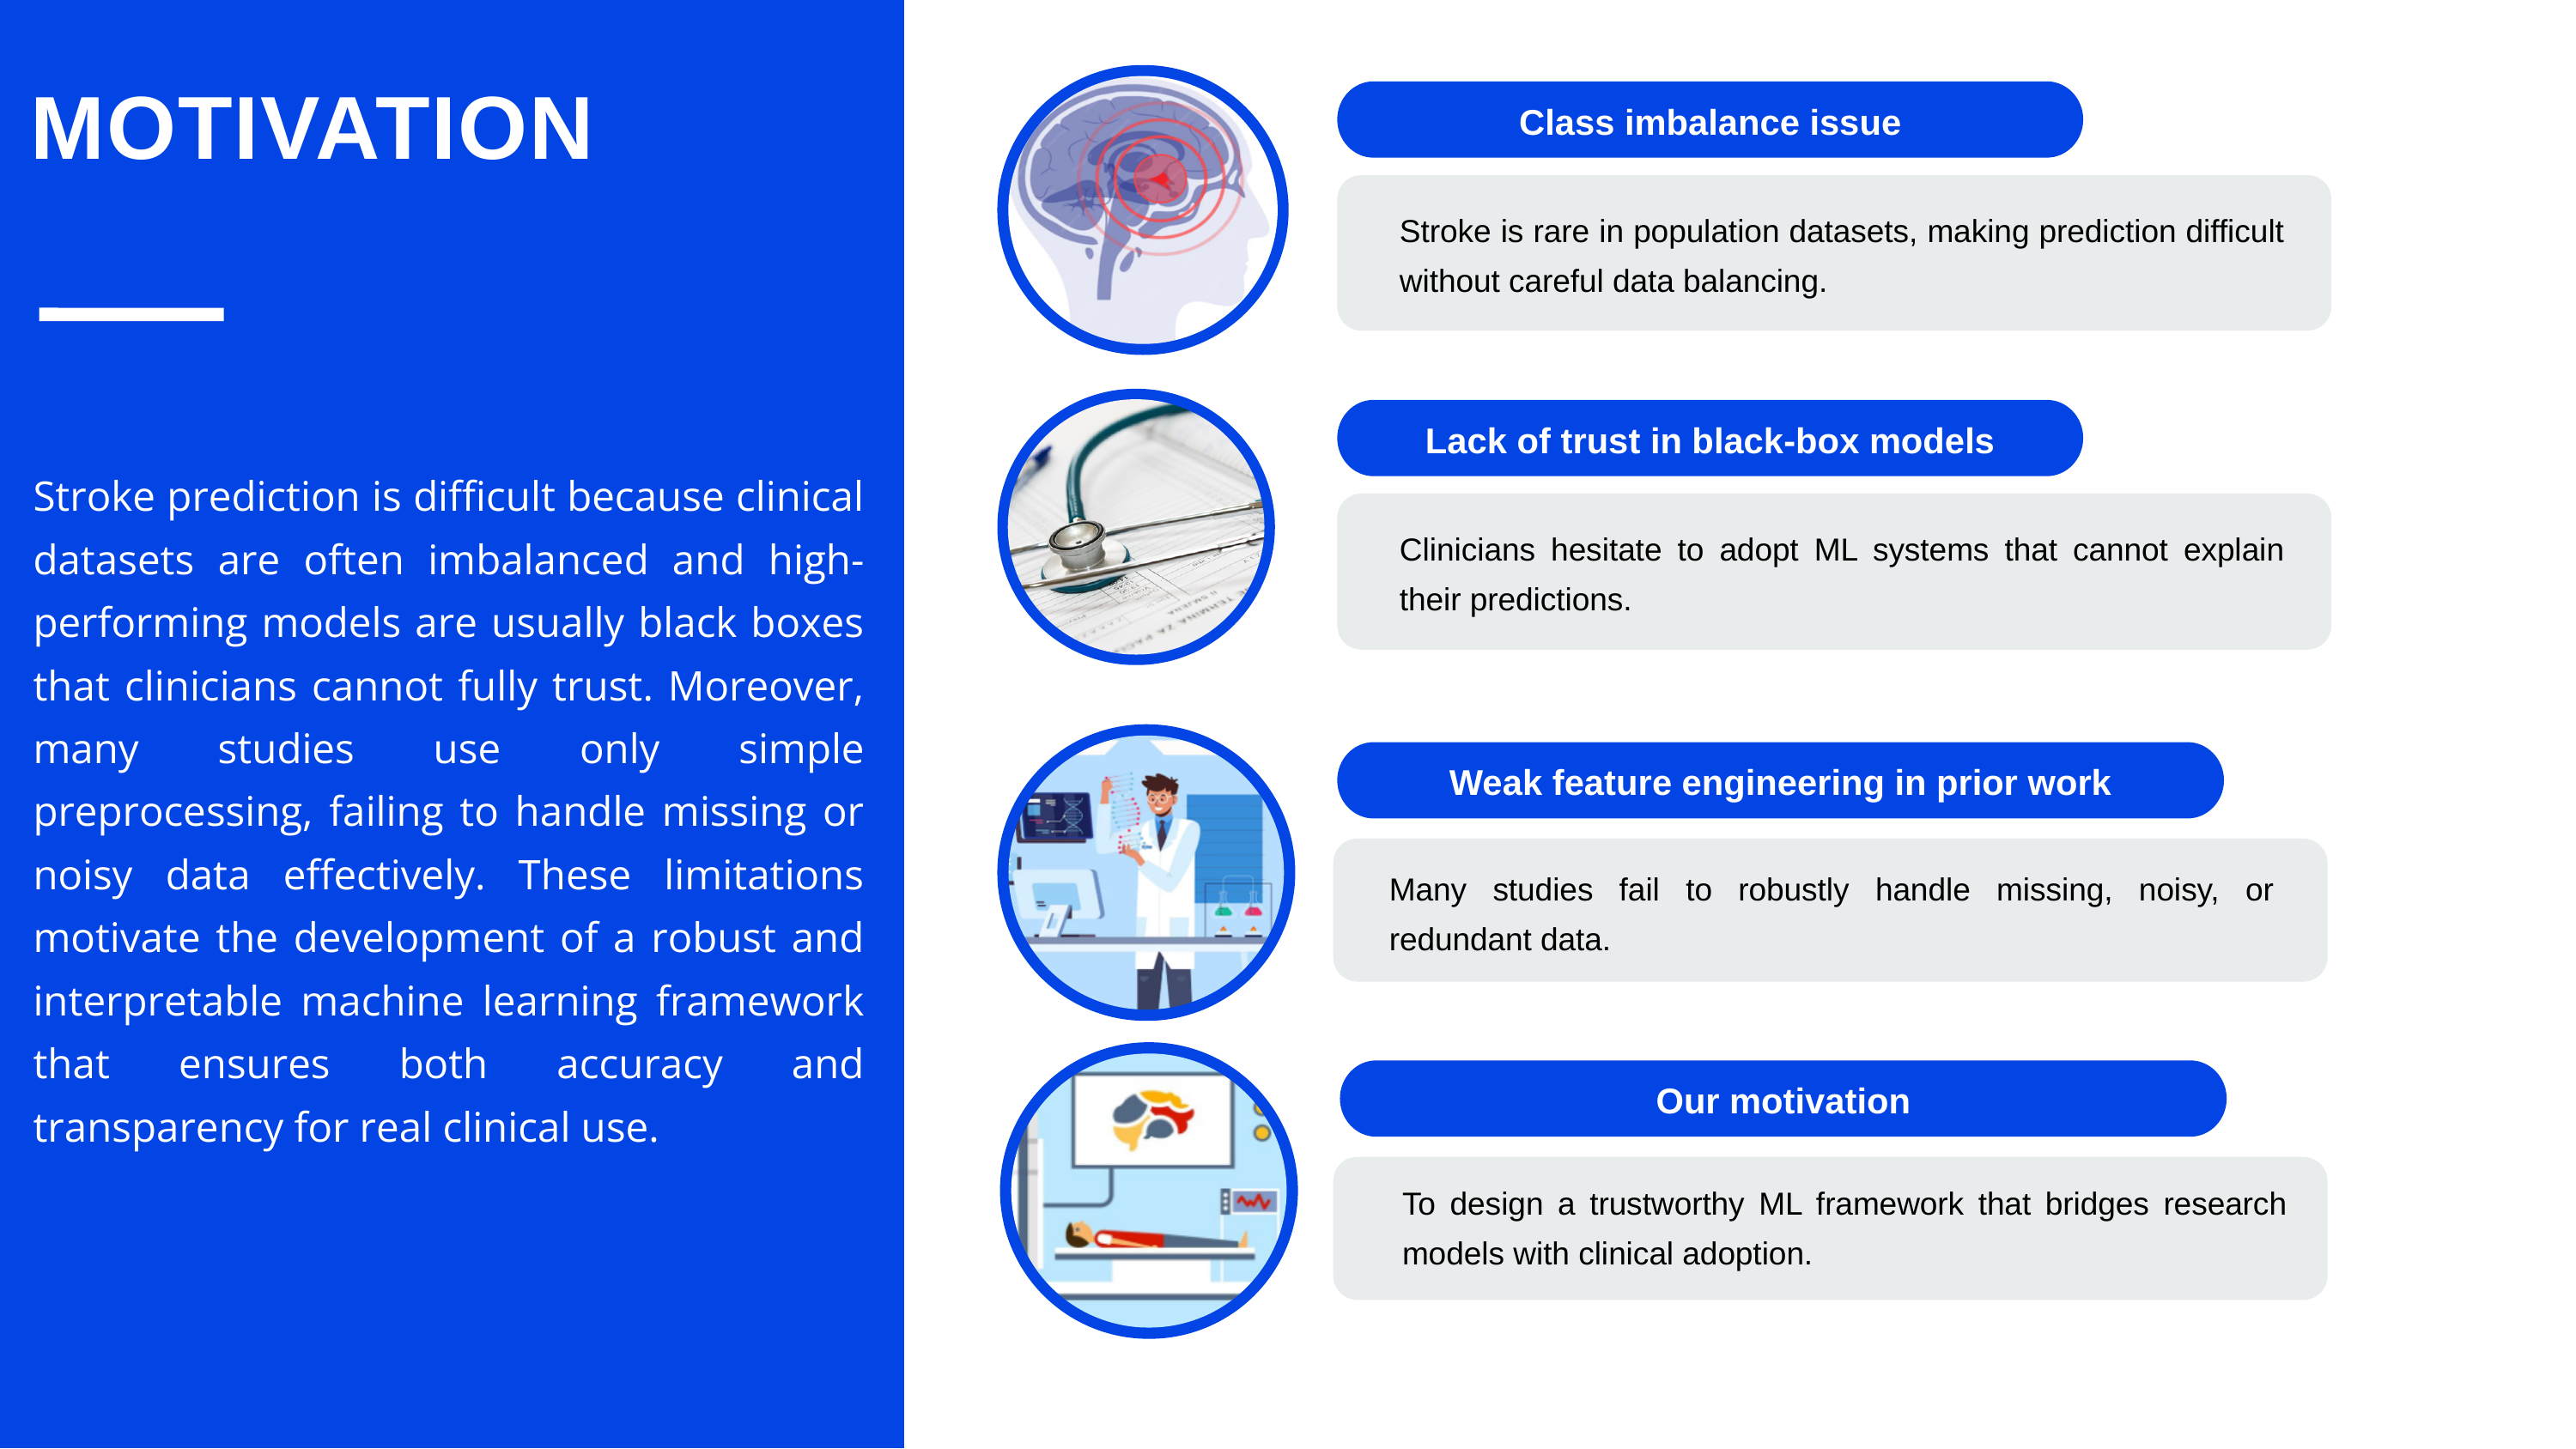

MOTIVATION

Class imbalance issue

Stroke is rare in population datasets, making prediction difficult without careful data balancing.

Lack of trust in black-box models
Stroke prediction is difficult because clinical datasets are often imbalanced and high-performing models are usually black boxes that clinicians cannot fully trust. Moreover, many studies use only simple preprocessing, failing to handle missing or noisy data effectively. These limitations motivate the development of a robust and interpretable machine learning framework that ensures both accuracy and transparency for real clinical use.

Clinicians hesitate to adopt ML systems that cannot explain their predictions.

Weak feature engineering in prior work

Many studies fail to robustly handle missing, noisy, or redundant data.

Our motivation

To design a trustworthy ML framework that bridges research models with clinical adoption.